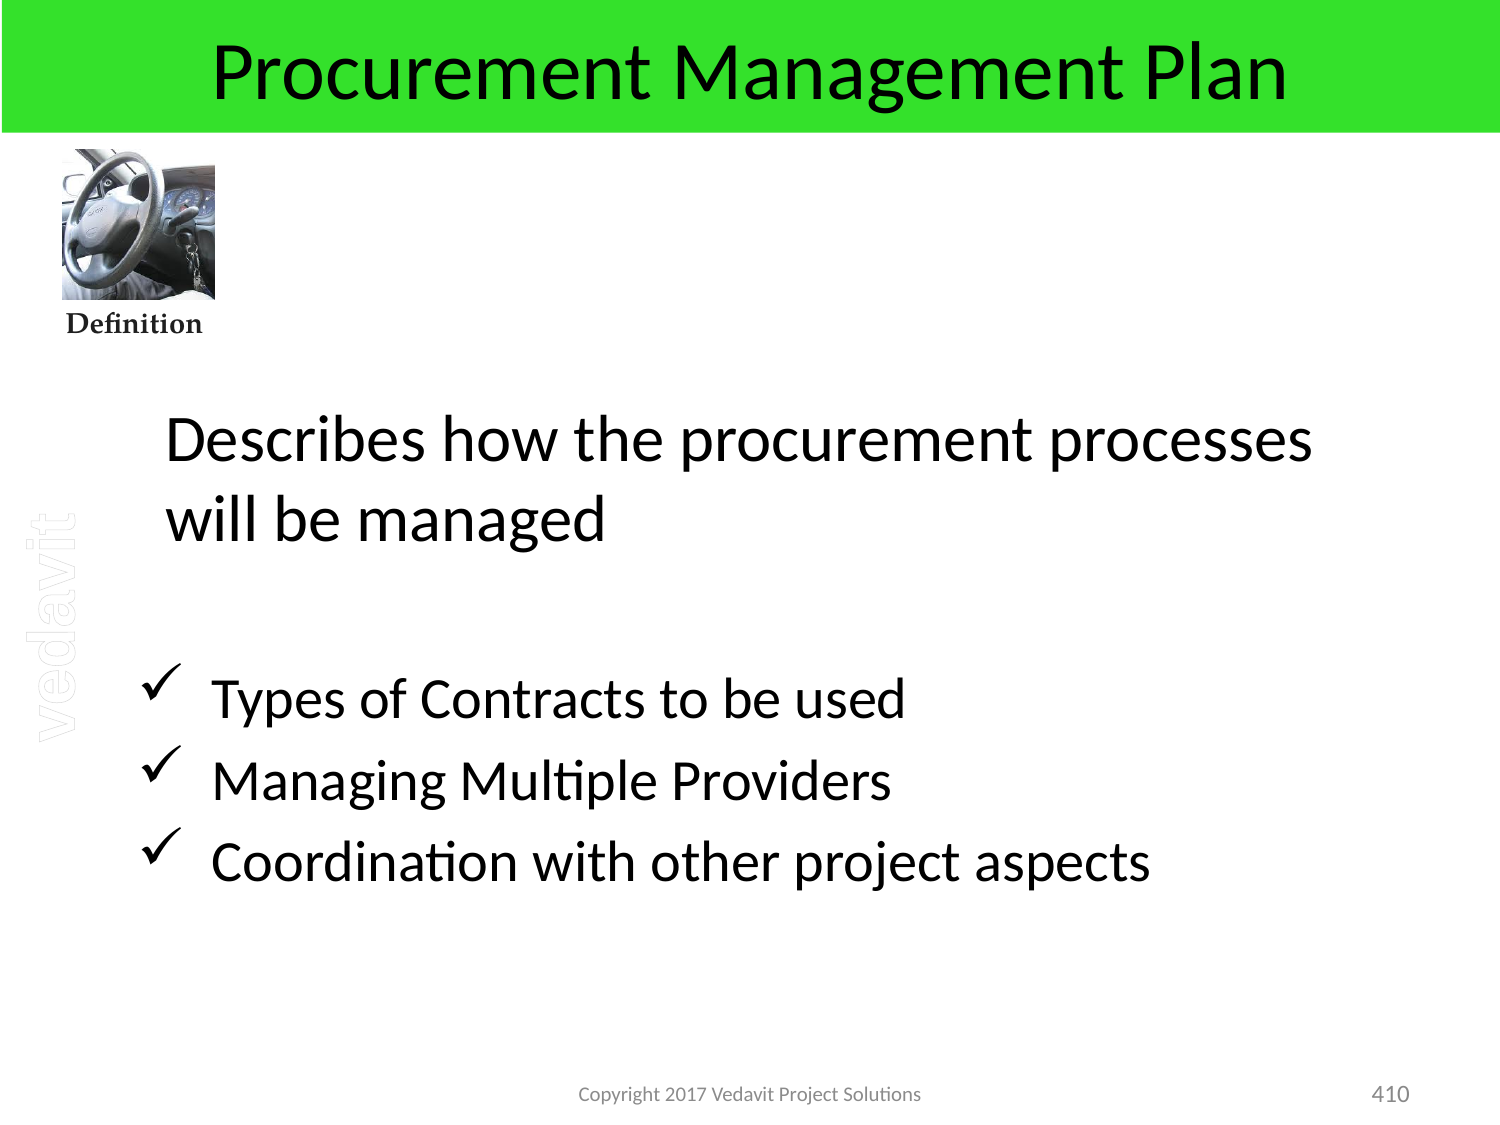

# Procurement Management Plan
	Describes how the procurement processes  will be managed

Types of Contracts to be used
Managing Multiple Providers
Coordination with other project aspects

Copyright 2017 Vedavit Project Solutions
410